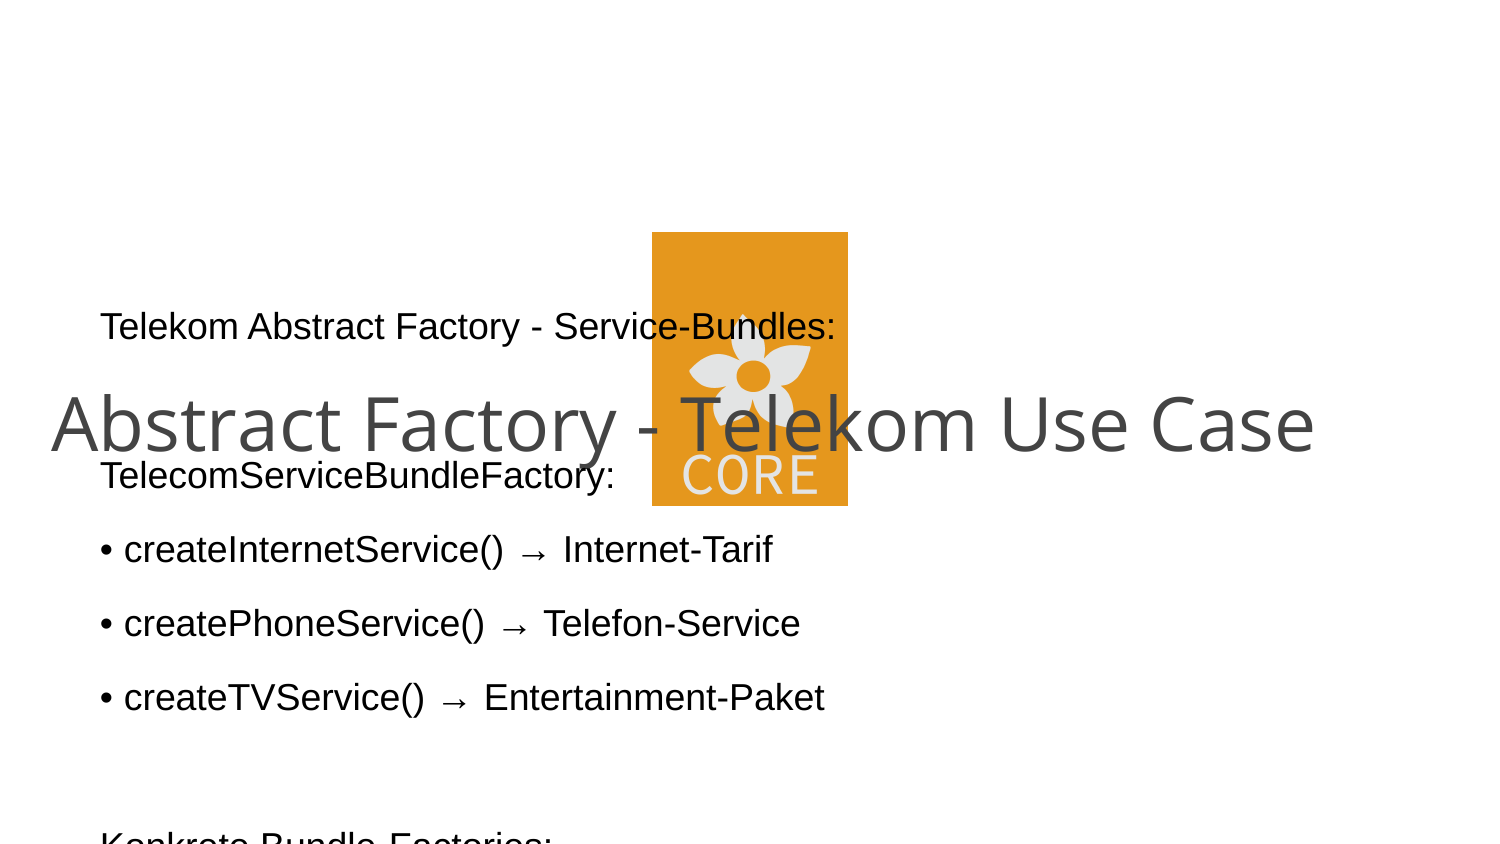

# Abstract Factory - Telekom Use Case

Telekom Abstract Factory - Service-Bundles:

TelecomServiceBundleFactory:
• createInternetService() → Internet-Tarif
• createPhoneService() → Telefon-Service
• createTVService() → Entertainment-Paket

Konkrete Bundle-Factories:
• BasicBundleFactory → Basis-Services
• PremiumBundleFactory → Premium-Services
• BusinessBundleFactory → Business-Services

Vorteil: Konsistente Service-Kombinationen